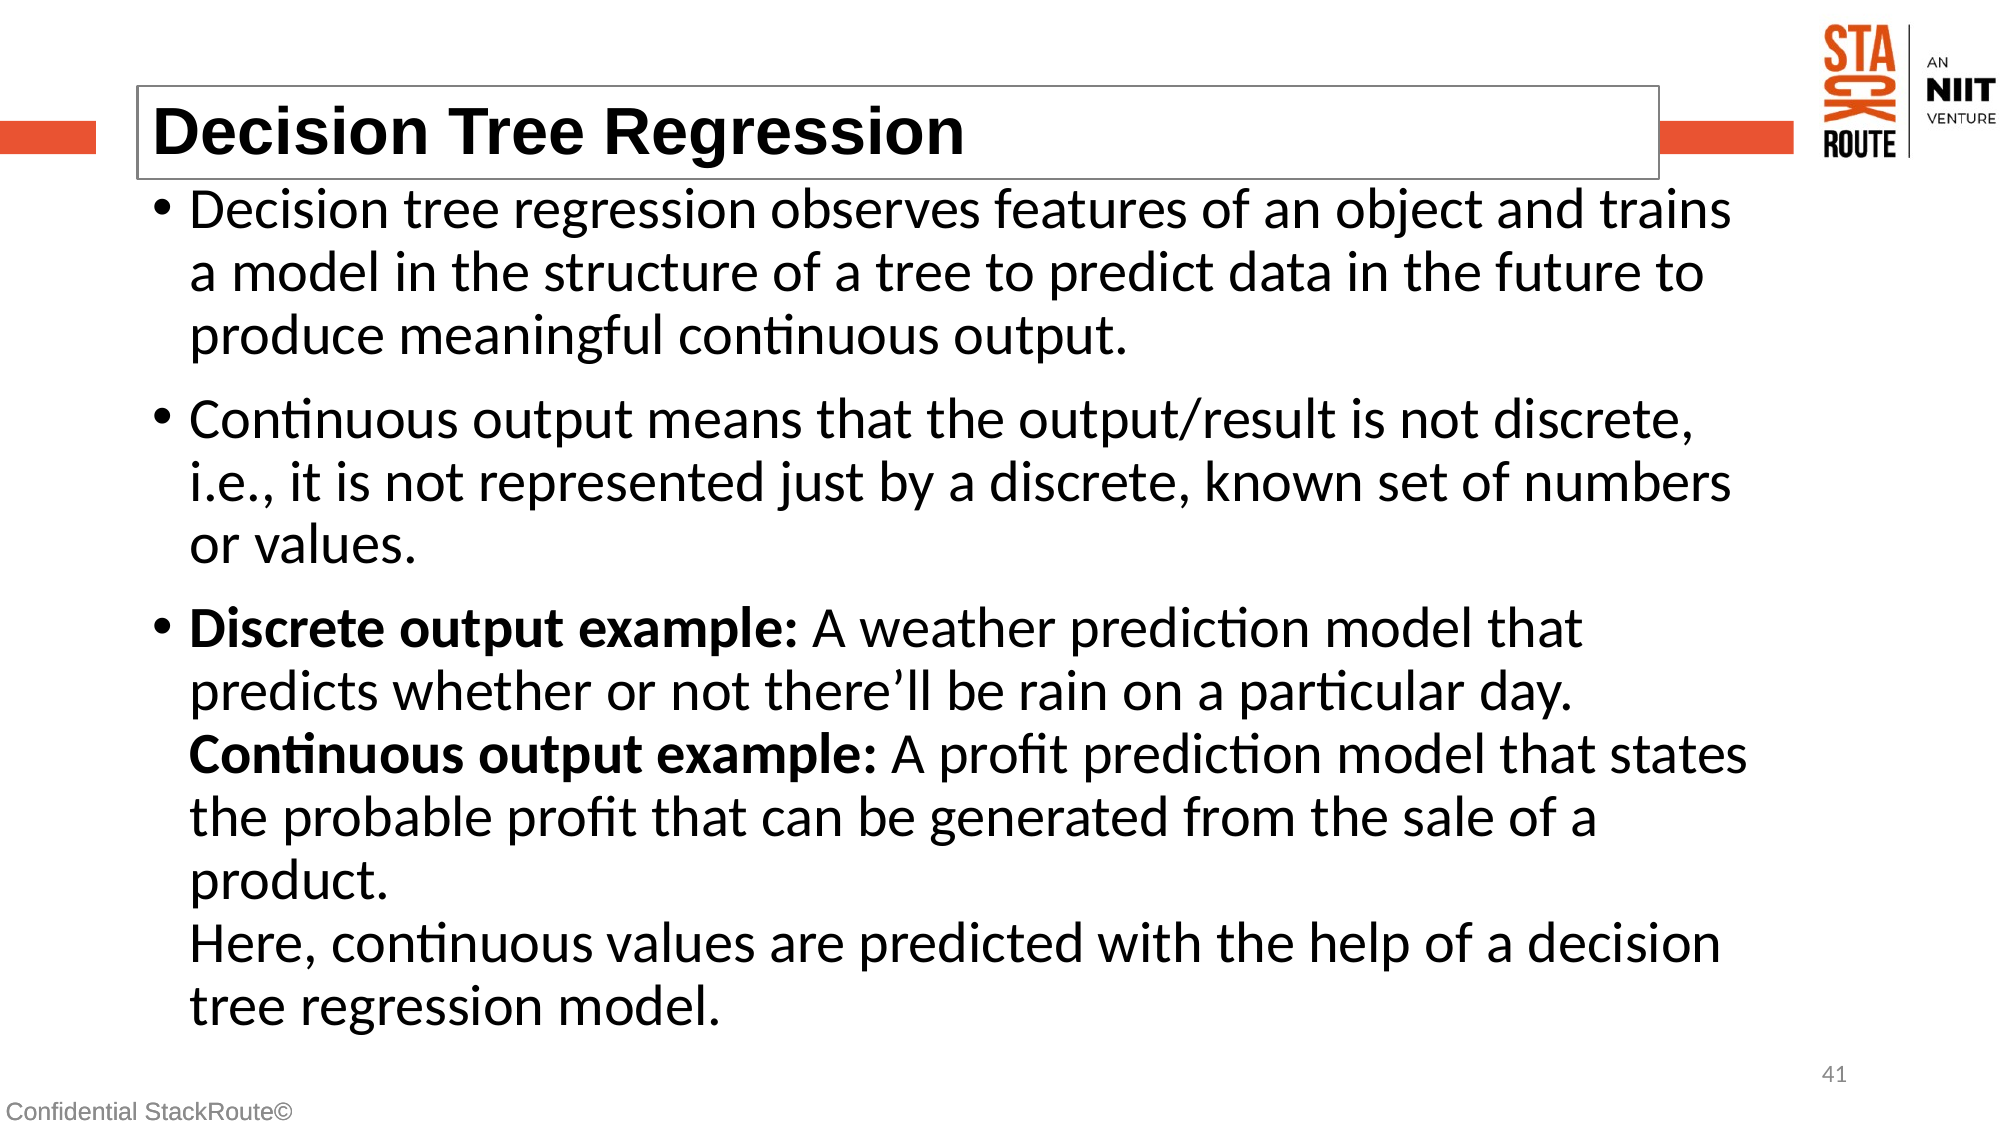

# Decision Tree Regression
Decision tree regression observes features of an object and trains a model in the structure of a tree to predict data in the future to produce meaningful continuous output.
Continuous output means that the output/result is not discrete, i.e., it is not represented just by a discrete, known set of numbers or values.
Discrete output example: A weather prediction model that predicts whether or not there’ll be rain on a particular day. 
Continuous output example: A profit prediction model that states the probable profit that can be generated from the sale of a product.
Here, continuous values are predicted with the help of a decision tree regression model.

41